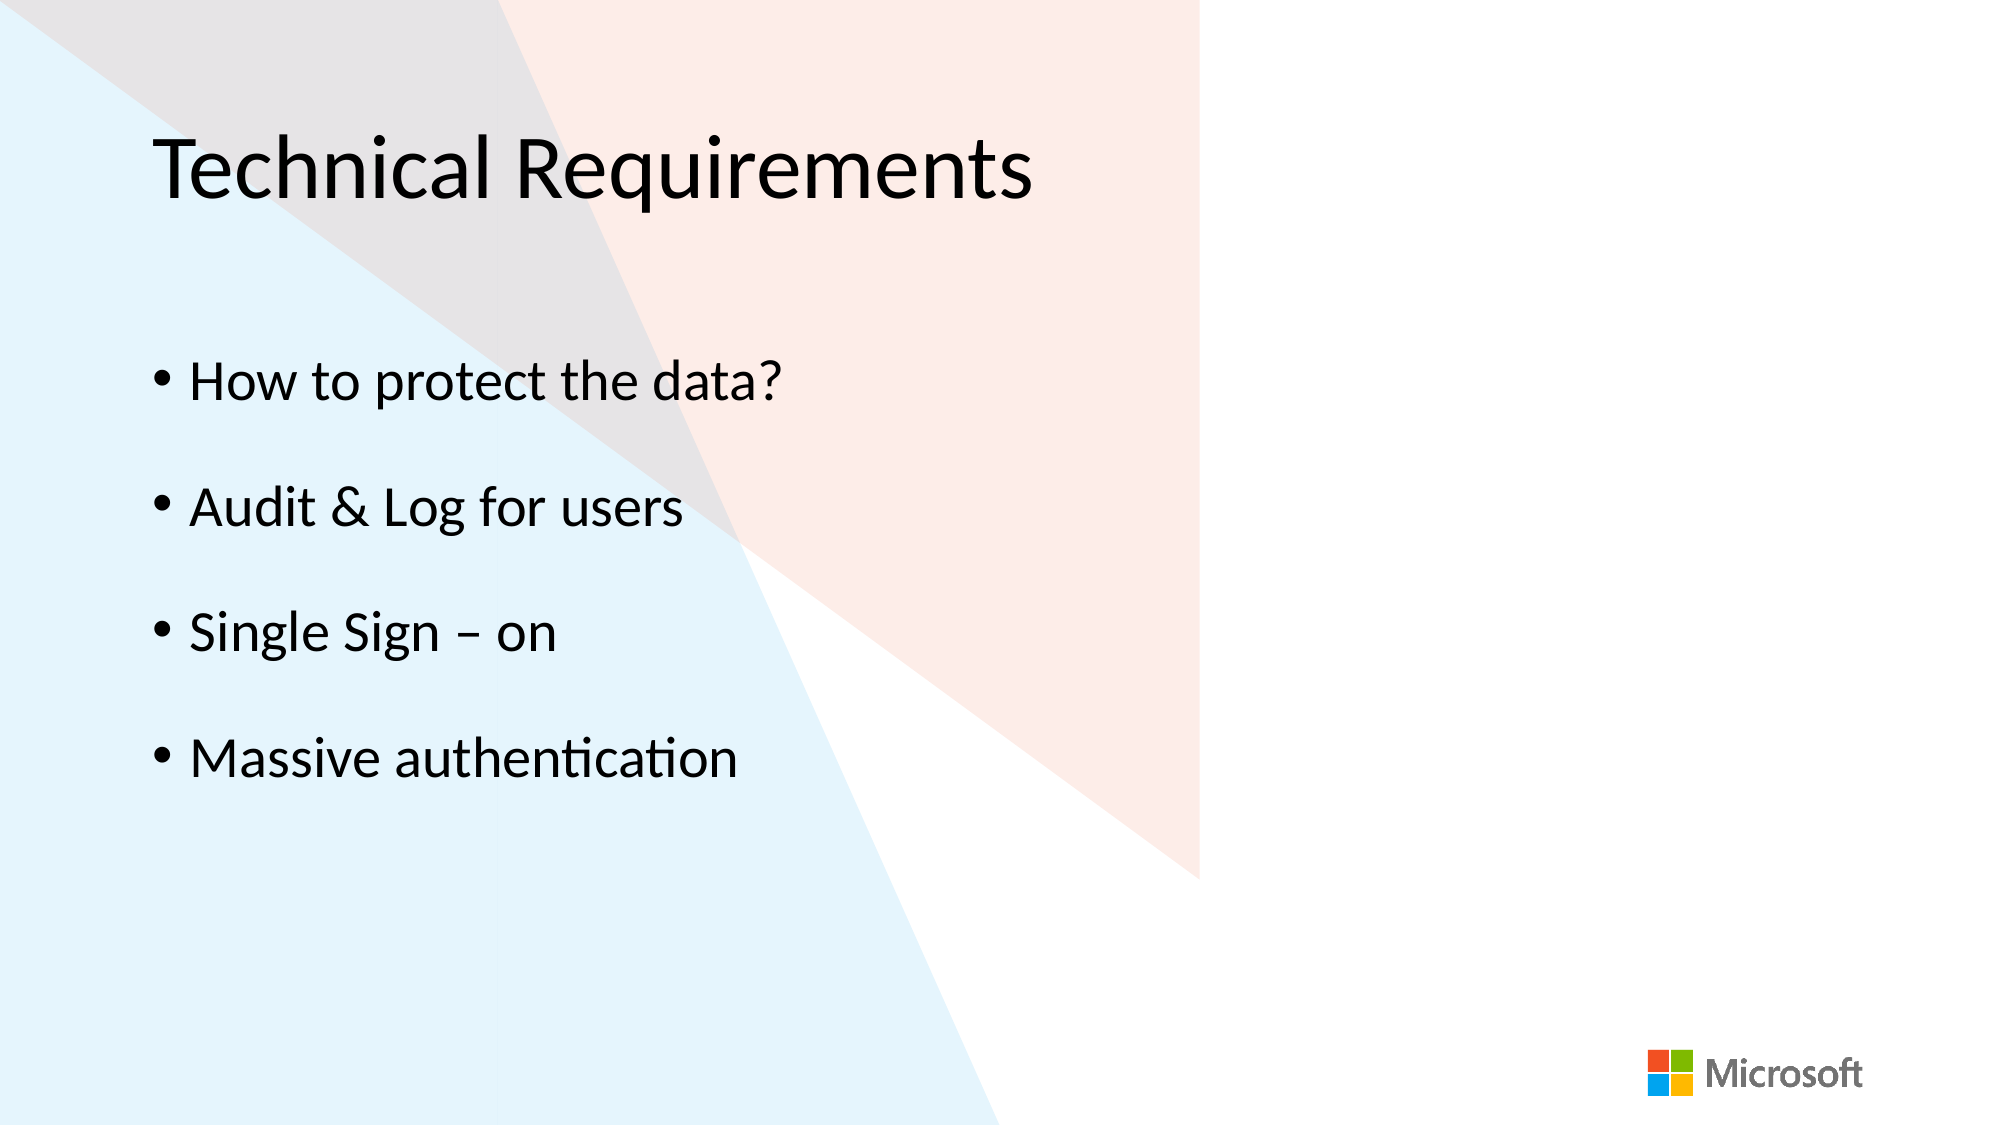

# Technical Requirements
How to protect the data?
Audit & Log for users
Single Sign – on
Massive authentication